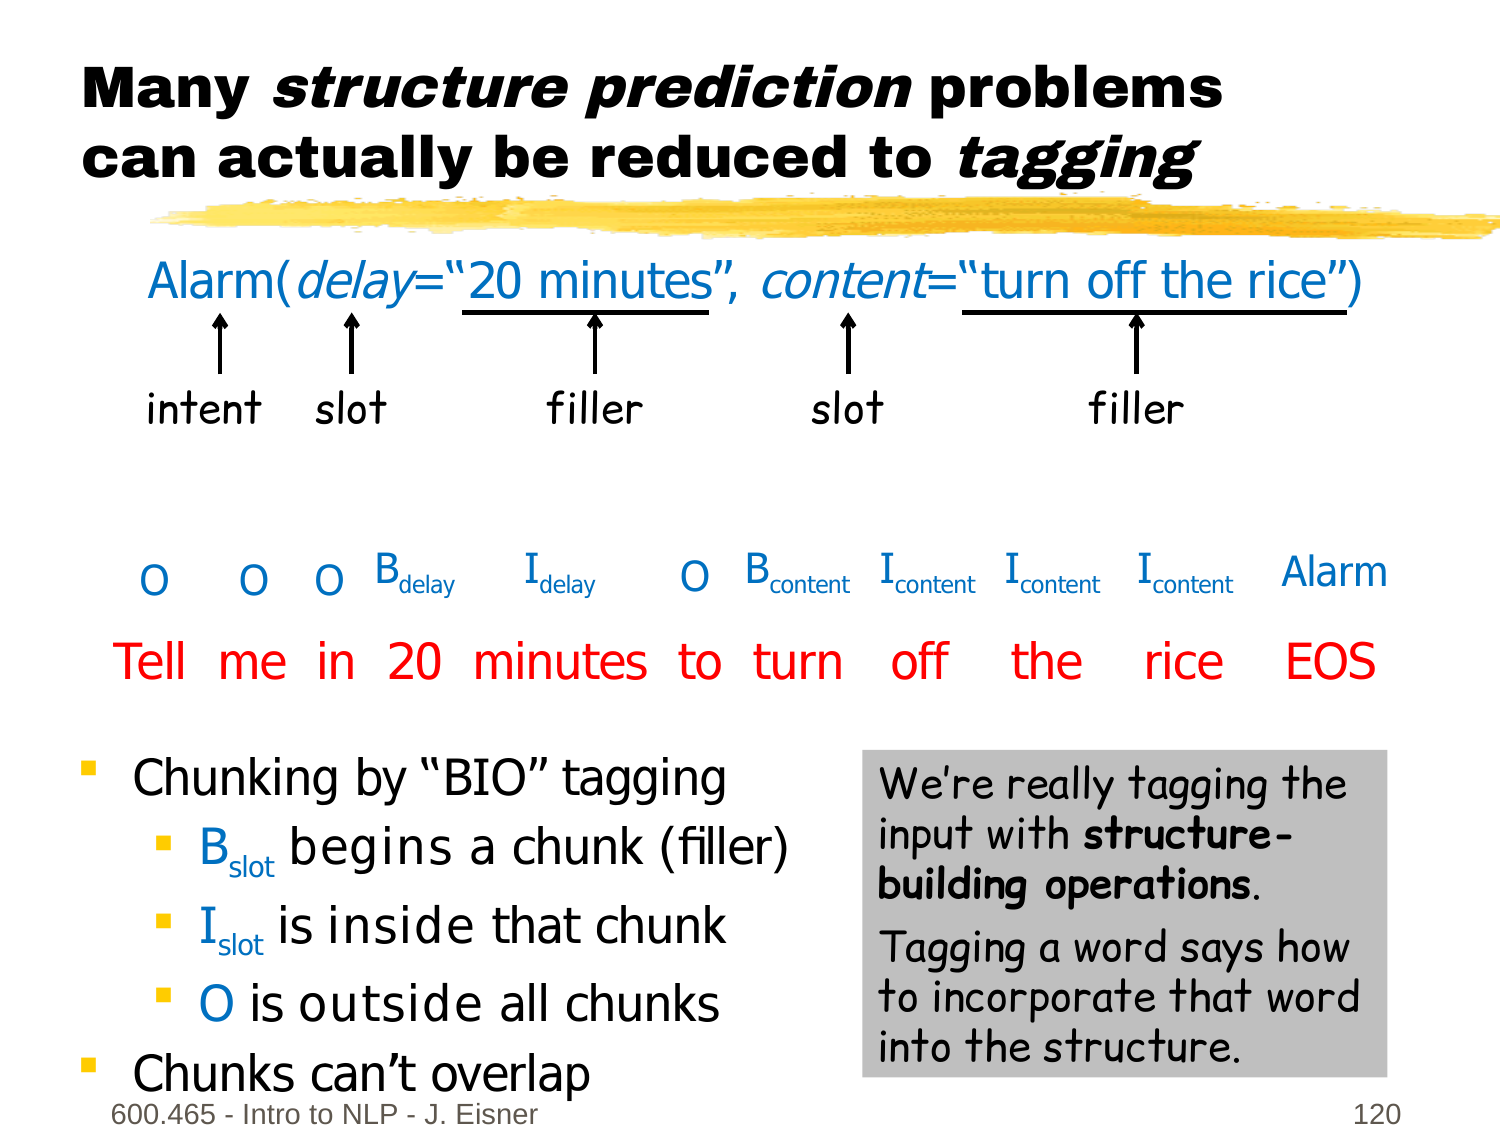

# Many structure prediction problems can actually be reduced to tagging
Alarm(delay=“20 minutes”, content=“turn off the rice”)
slot
filler
slot
filler
intent
Bdelay
Idelay
Bcontent
Icontent
Icontent
Icontent
Alarm
O
O
O
O
Tell  me  in  20  minutes  to  turn   off    the    rice    EOS
Chunking by “BIO” tagging
Bslot begins a chunk (filler)
Islot is inside that chunk
O is outside all chunks
Chunks can’t overlap

We’re really tagging the input with structure-building operations.
Tagging a word says how to incorporate that word into the structure.
600.465 - Intro to NLP - J. Eisner
120